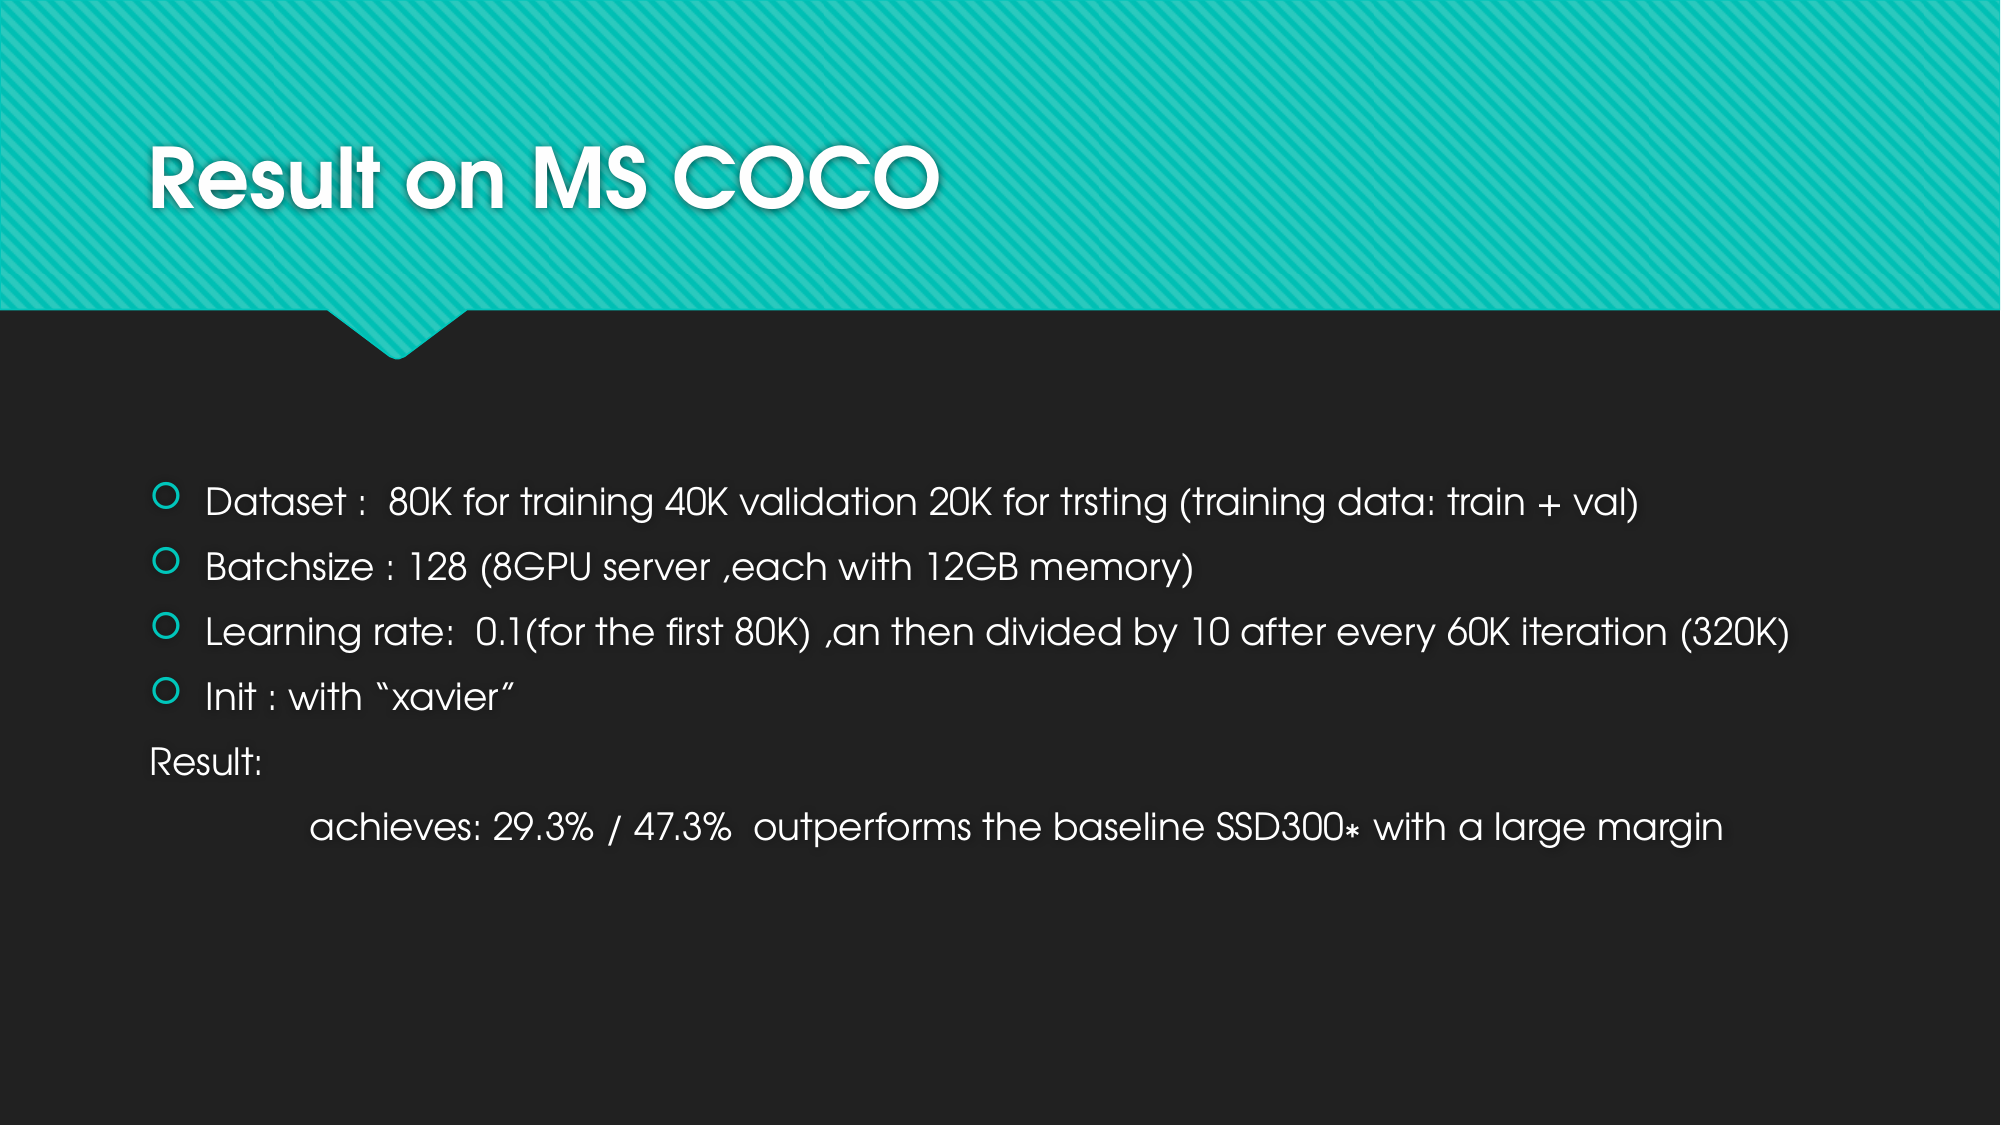

# Result on MS COCO
Dataset :  80K for training 40K validation 20K for trsting (training data: train + val)
Batchsize : 128 (8GPU server ,each with 12GB memory)
Learning rate:  0.1(for the first 80K) ,an then divided by 10 after every 60K iteration (320K)
Init : with “xavier”
Result:
	 achieves: 29.3% / 47.3%  outperforms the baseline SSD300∗ with a large margin